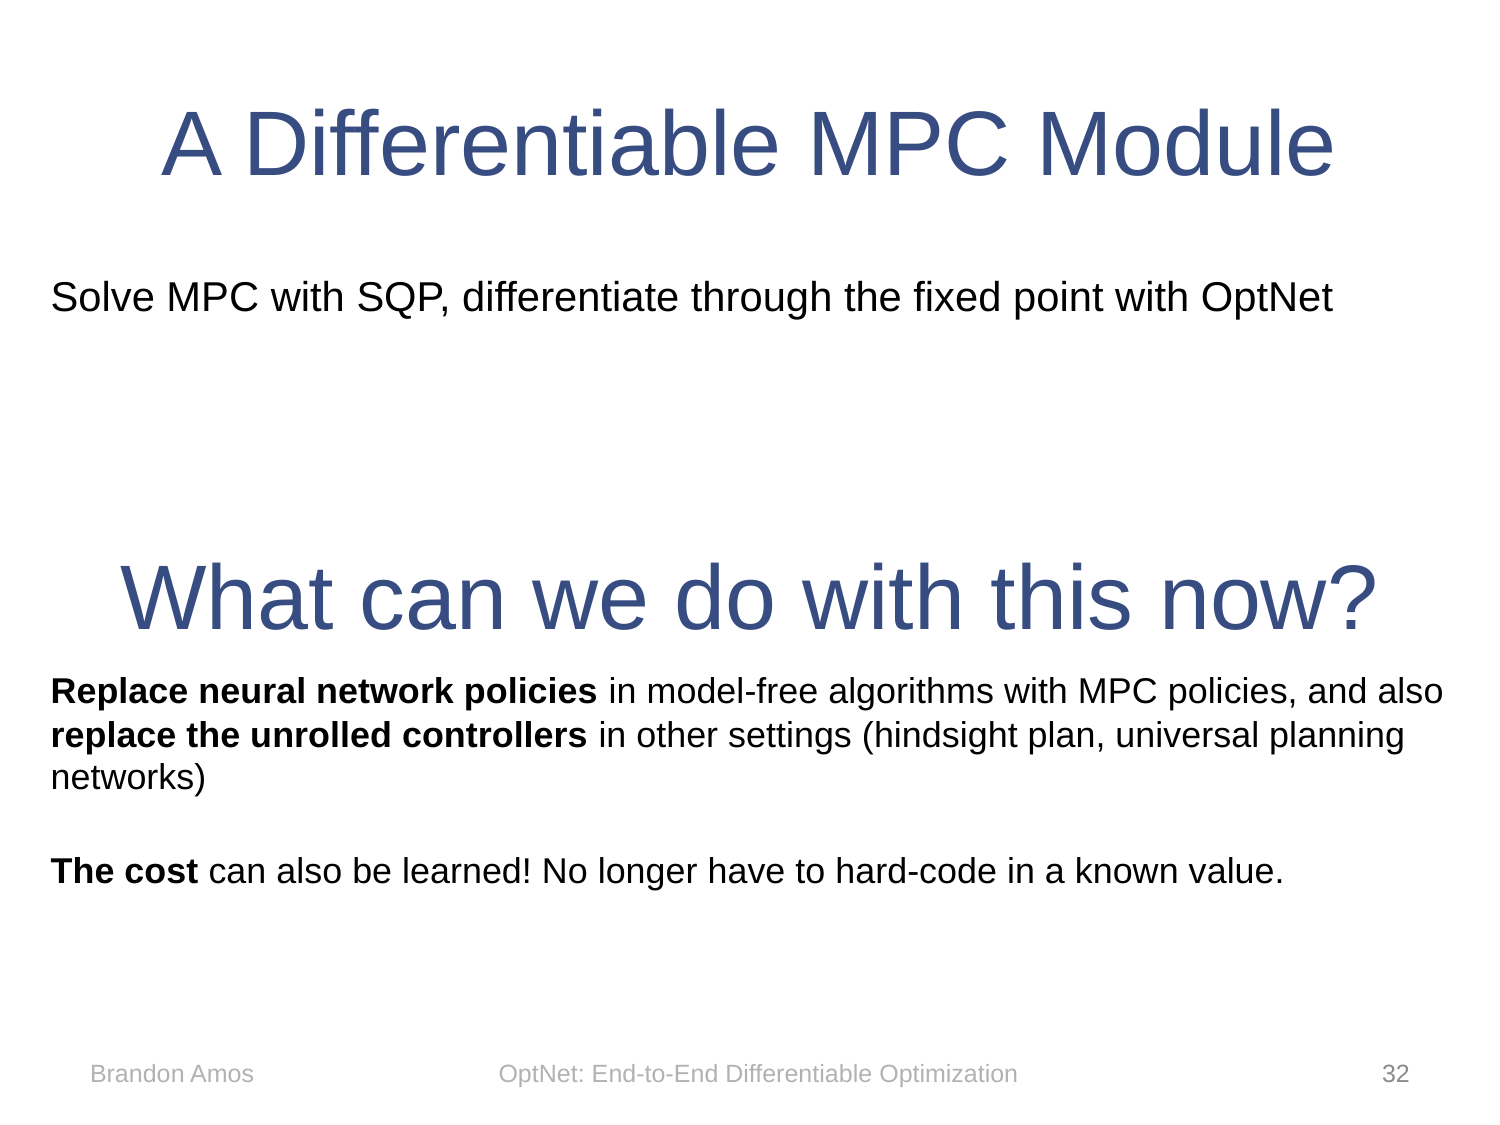

# A Differentiable MPC Module
Solve MPC with SQP, differentiate through the fixed point with OptNet
What can we do with this now?
Replace neural network policies in model-free algorithms with MPC policies, and also replace the unrolled controllers in other settings (hindsight plan, universal planning networks)
The cost can also be learned! No longer have to hard-code in a known value.
OptNet: End-to-End Differentiable Optimization
Brandon Amos
32